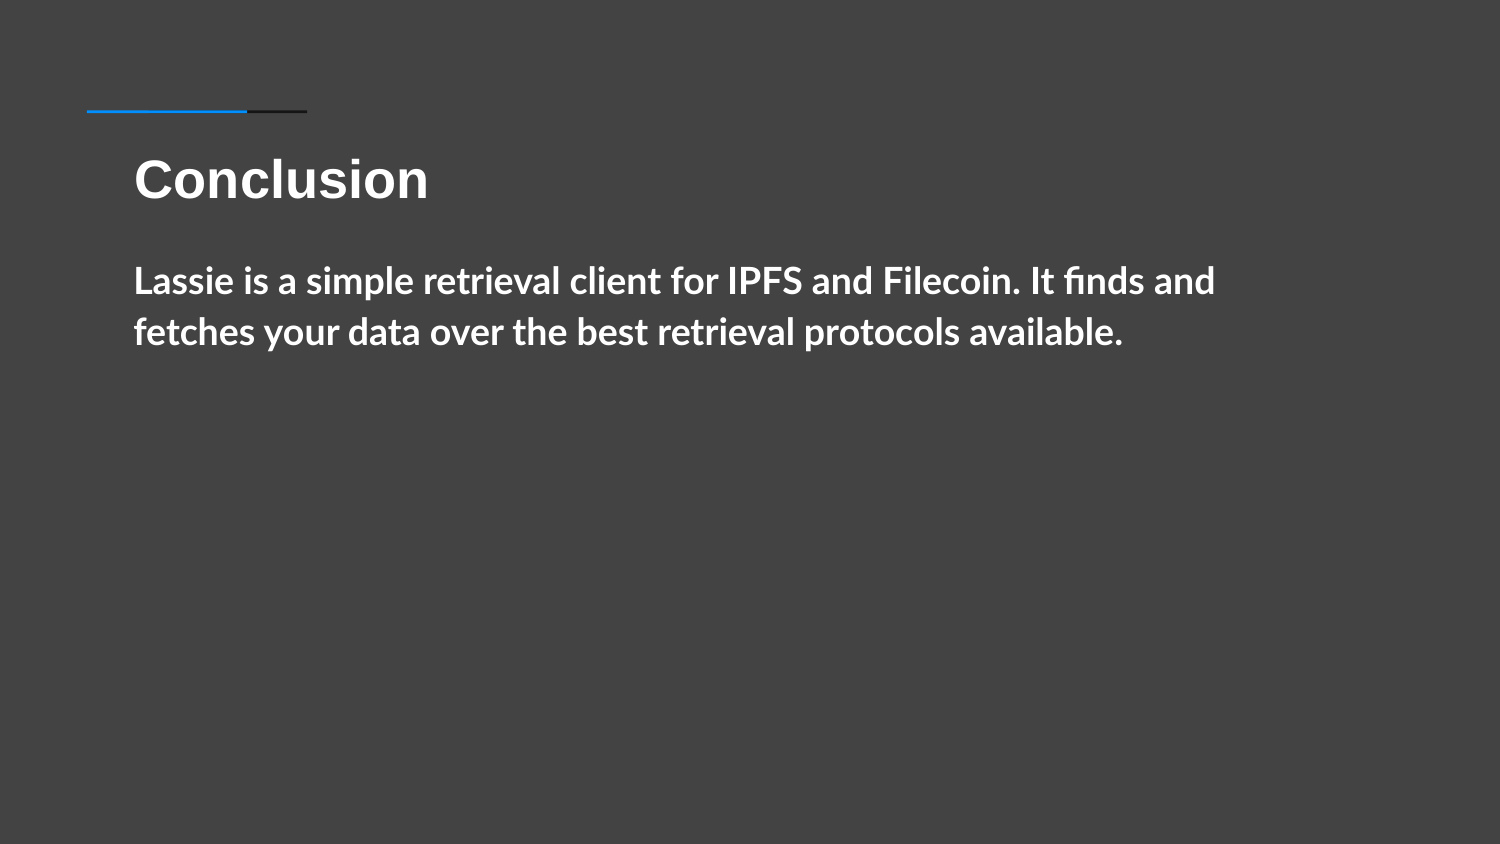

# Conclusion
Lassie is a simple retrieval client for IPFS and Filecoin. It finds and fetches your data over the best retrieval protocols available.